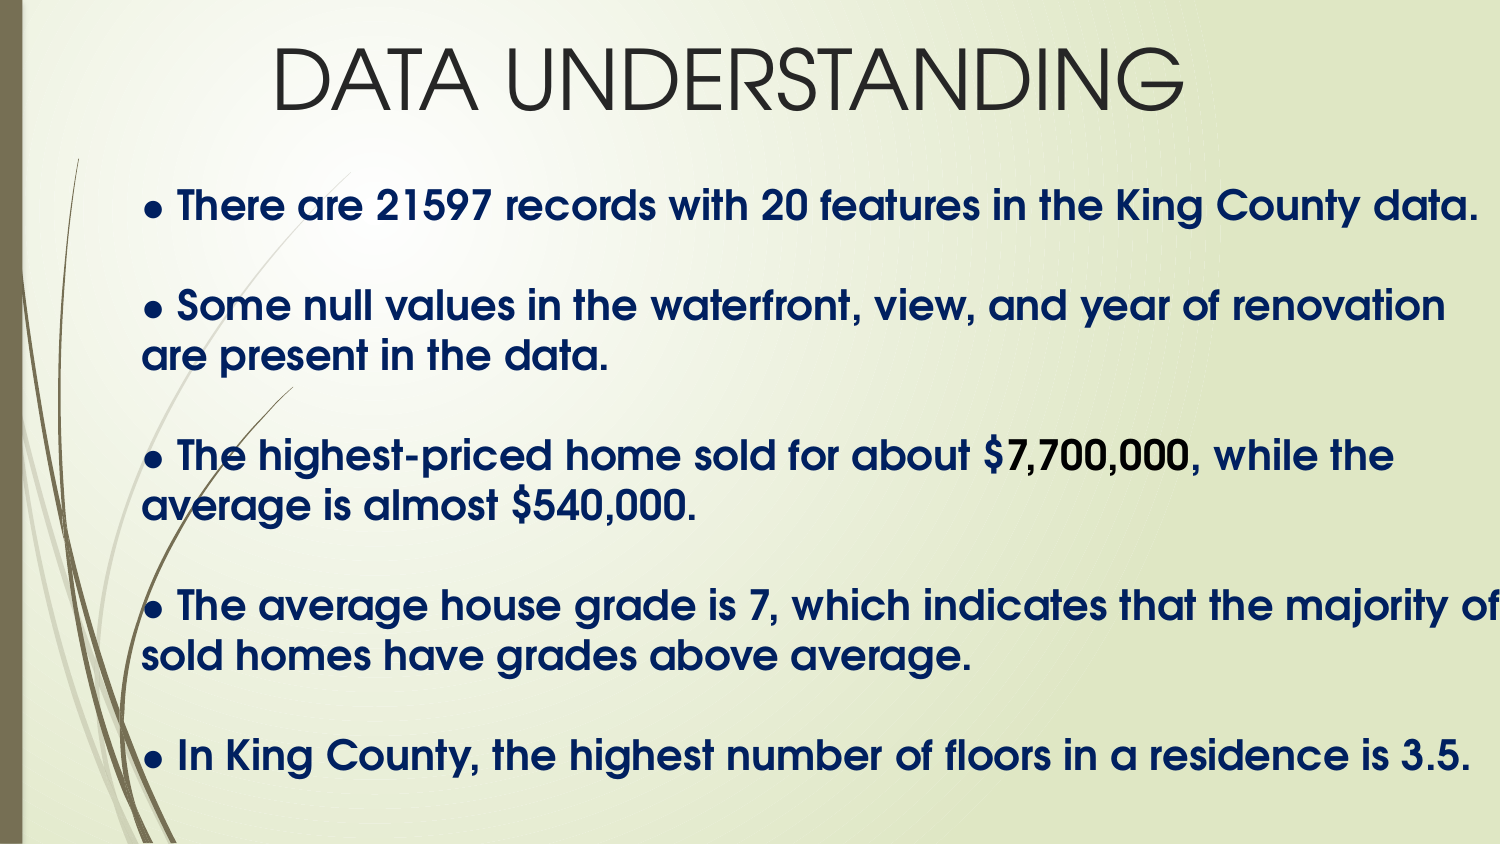

# DATA UNDERSTANDING
• There are 21597 records with 20 features in the King County data.

• Some null values in the waterfront, view, and year of renovation are present in the data.

• The highest-priced home sold for about $7,700,000, while the average is almost $540,000.

• The average house grade is 7, which indicates that the majority of sold homes have grades above average.

• In King County, the highest number of floors in a residence is 3.5.